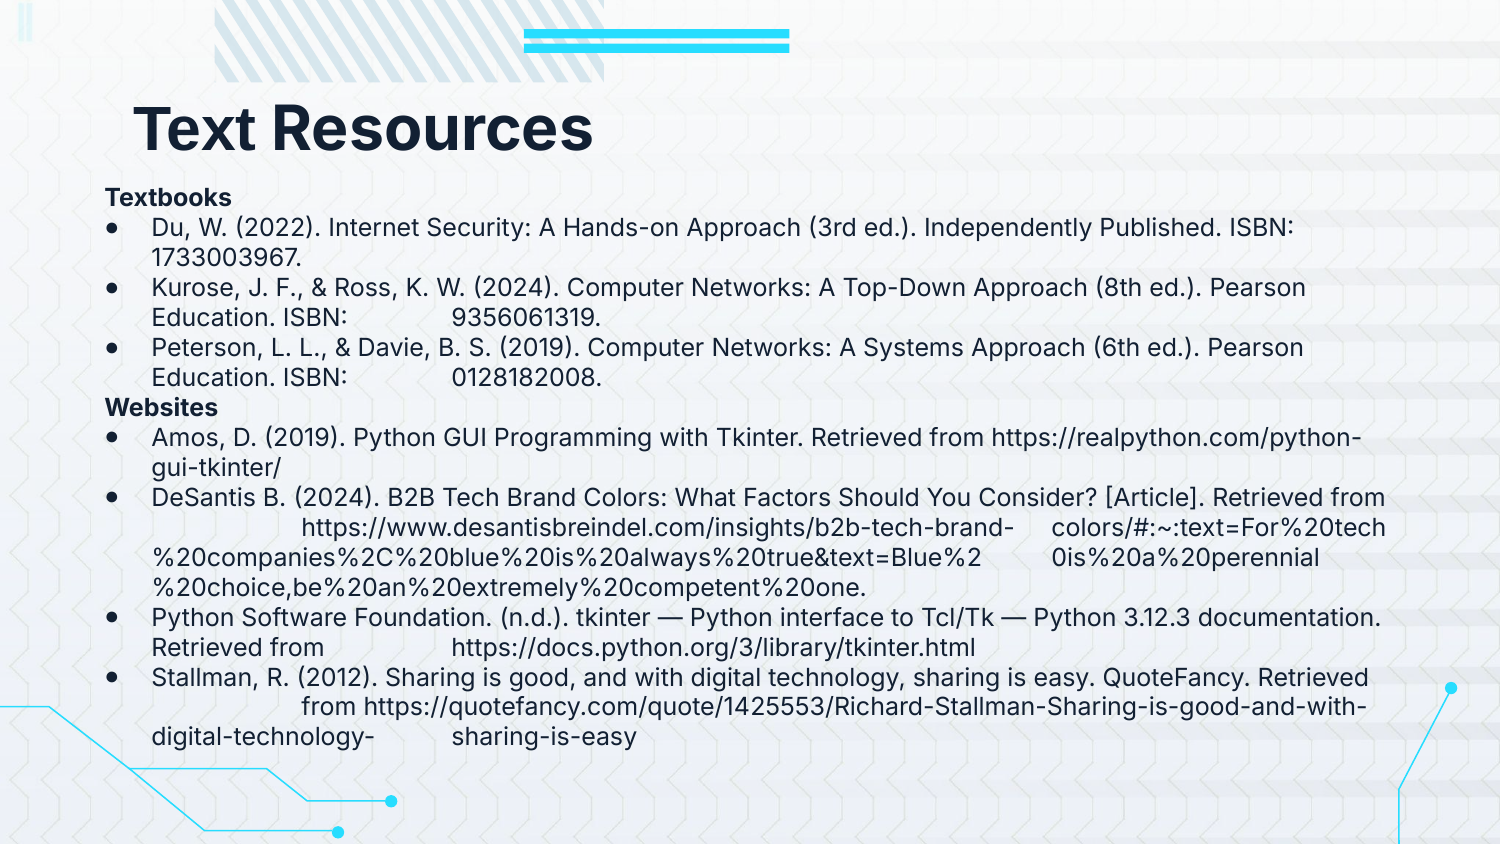

# Text Resources
Textbooks
Du, W. (2022). Internet Security: A Hands-on Approach (3rd ed.). Independently Published. ISBN: 1733003967.
Kurose, J. F., & Ross, K. W. (2024). Computer Networks: A Top-Down Approach (8th ed.). Pearson Education. ISBN: 	9356061319.
Peterson, L. L., & Davie, B. S. (2019). Computer Networks: A Systems Approach (6th ed.). Pearson Education. ISBN: 	0128182008.
Websites
Amos, D. (2019). Python GUI Programming with Tkinter. Retrieved from https://realpython.com/python-gui-tkinter/
DeSantis B. (2024). B2B Tech Brand Colors: What Factors Should You Consider? [Article]. Retrieved from 	https://www.desantisbreindel.com/insights/b2b-tech-brand-	colors/#:~:text=For%20tech%20companies%2C%20blue%20is%20always%20true&text=Blue%2	0is%20a%20perennial%20choice,be%20an%20extremely%20competent%20one.
Python Software Foundation. (n.d.). tkinter — Python interface to Tcl/Tk — Python 3.12.3 documentation. Retrieved from 	https://docs.python.org/3/library/tkinter.html
Stallman, R. (2012). Sharing is good, and with digital technology, sharing is easy. QuoteFancy. Retrieved  	from https://quotefancy.com/quote/1425553/Richard-Stallman-Sharing-is-good-and-with-digital-technology-	sharing-is-easy